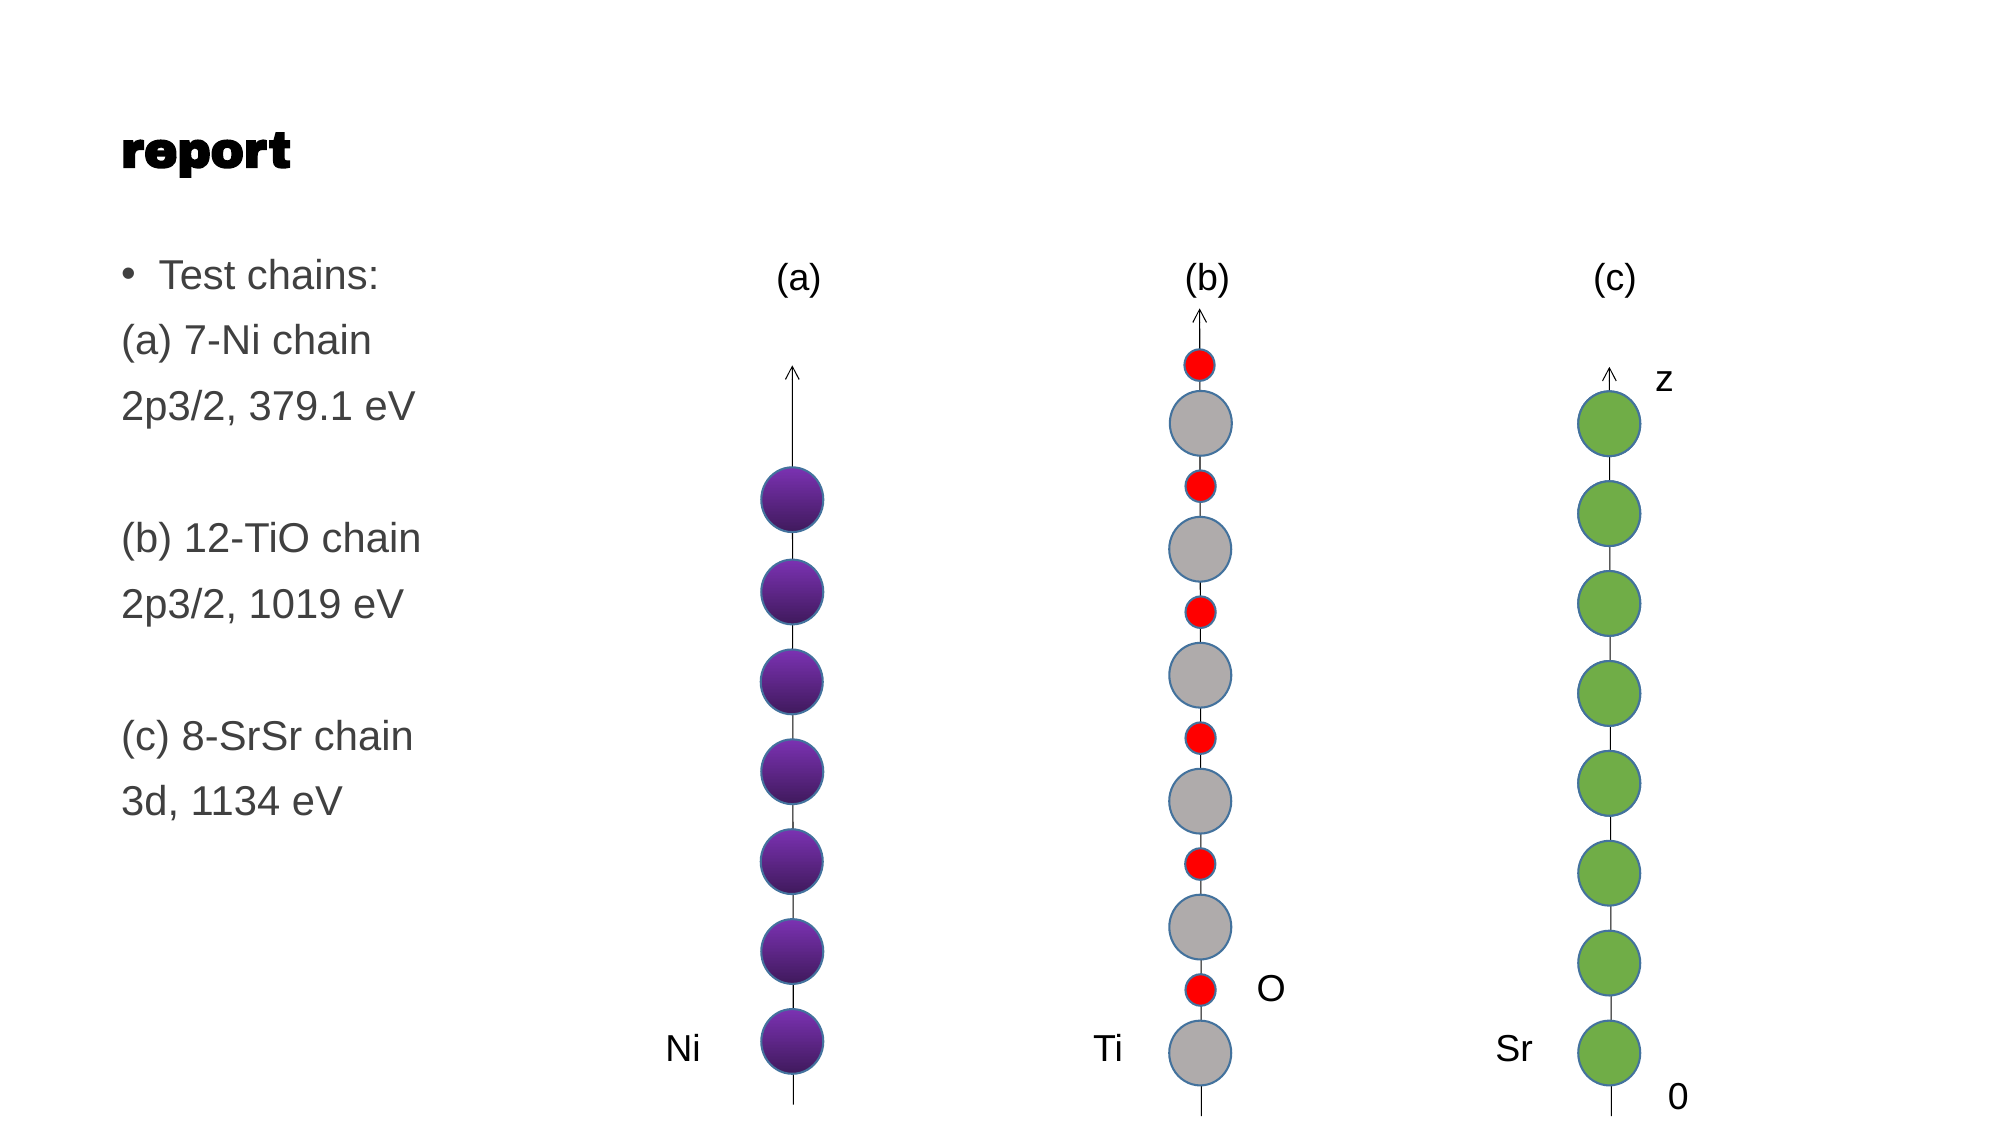

# report
Test chains:
(a) 7-Ni chain
2p3/2, 379.1 eV

(b) 12-TiO chain
2p3/2, 1019 eV

(c) 8-SrSr chain
3d, 1134 eV
(a)

Ni
(b)

O

Ti

(c)
z

Sr
0